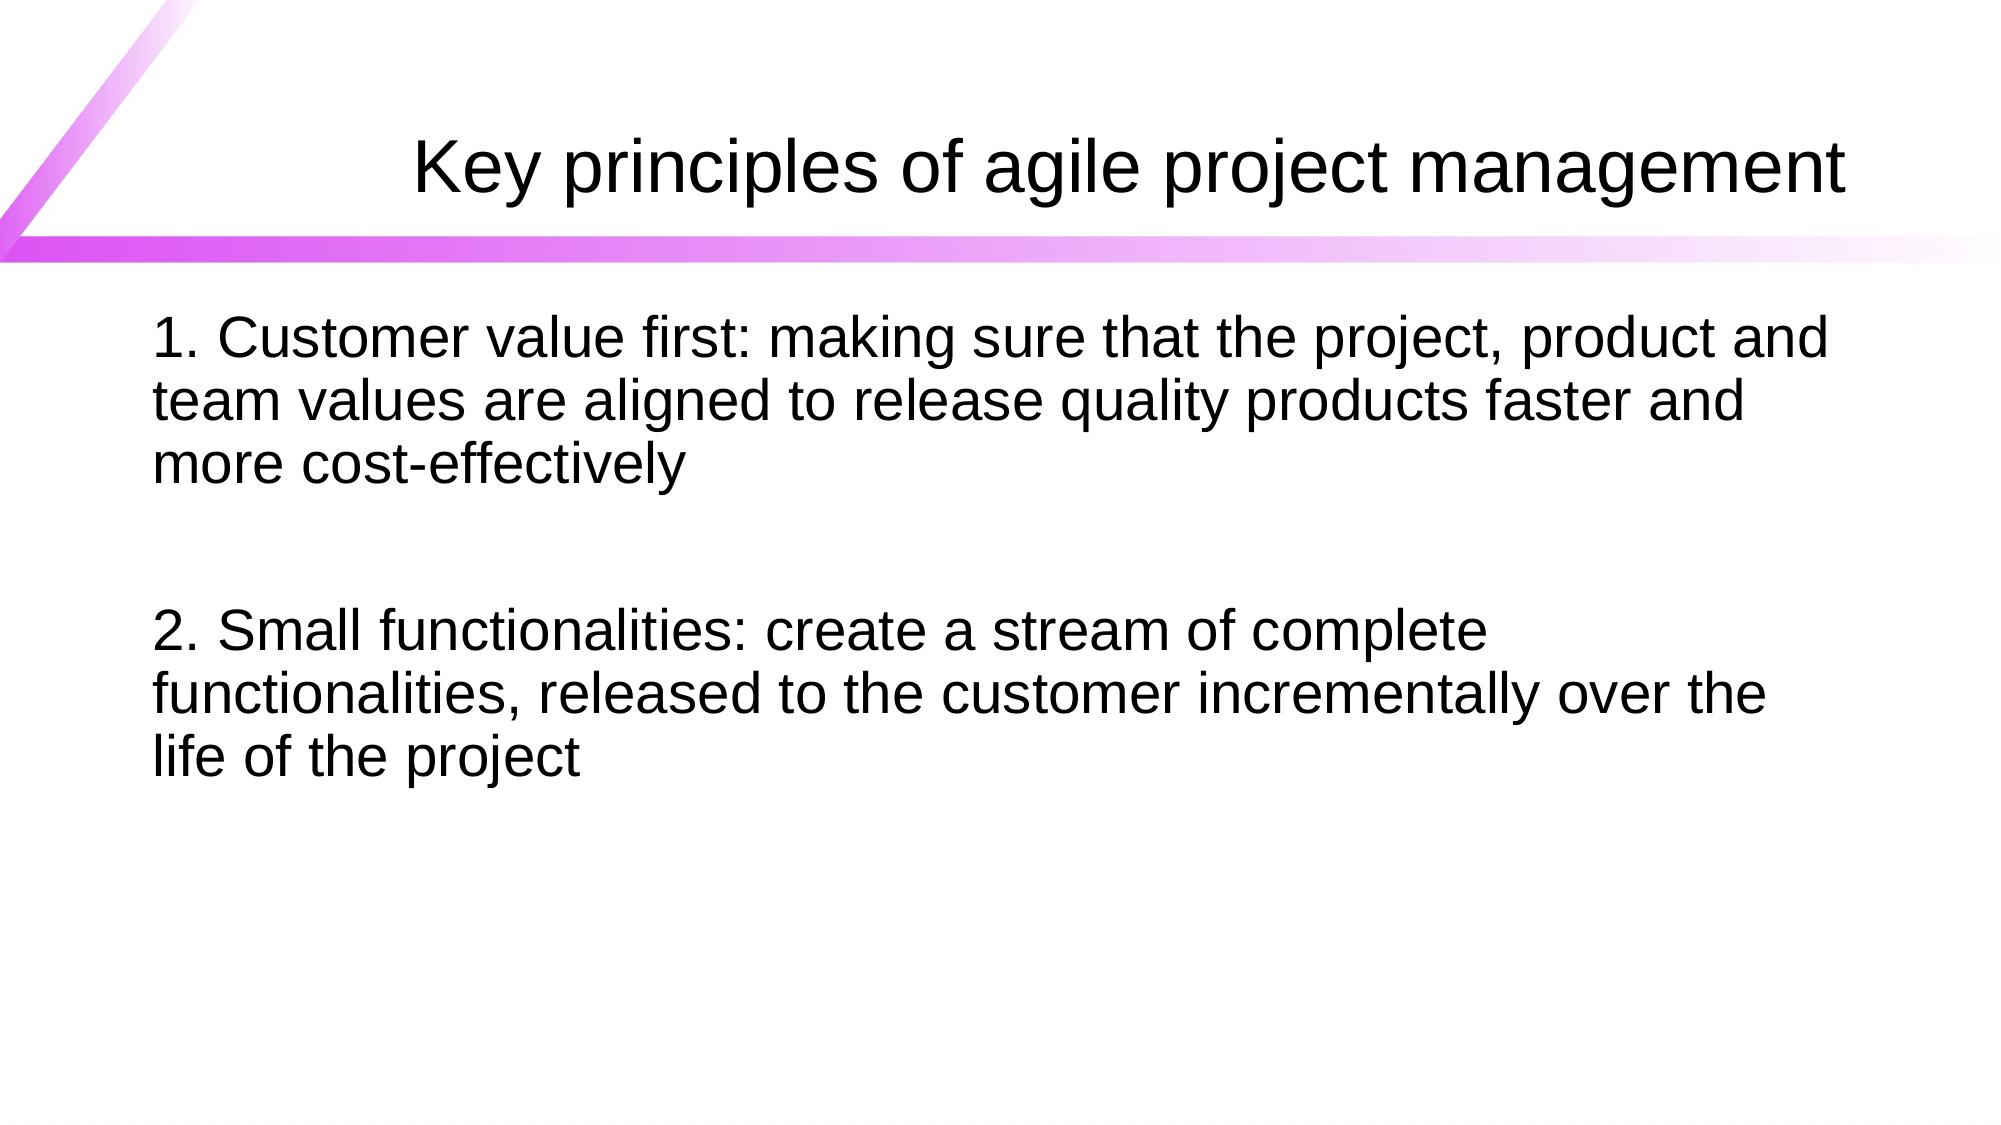

# Key principles of agile project management
1. Customer value first: making sure that the project, product and team values are aligned to release quality products faster and more cost-effectively

2. Small functionalities: create a stream of complete functionalities, released to the customer incrementally over the life of the project